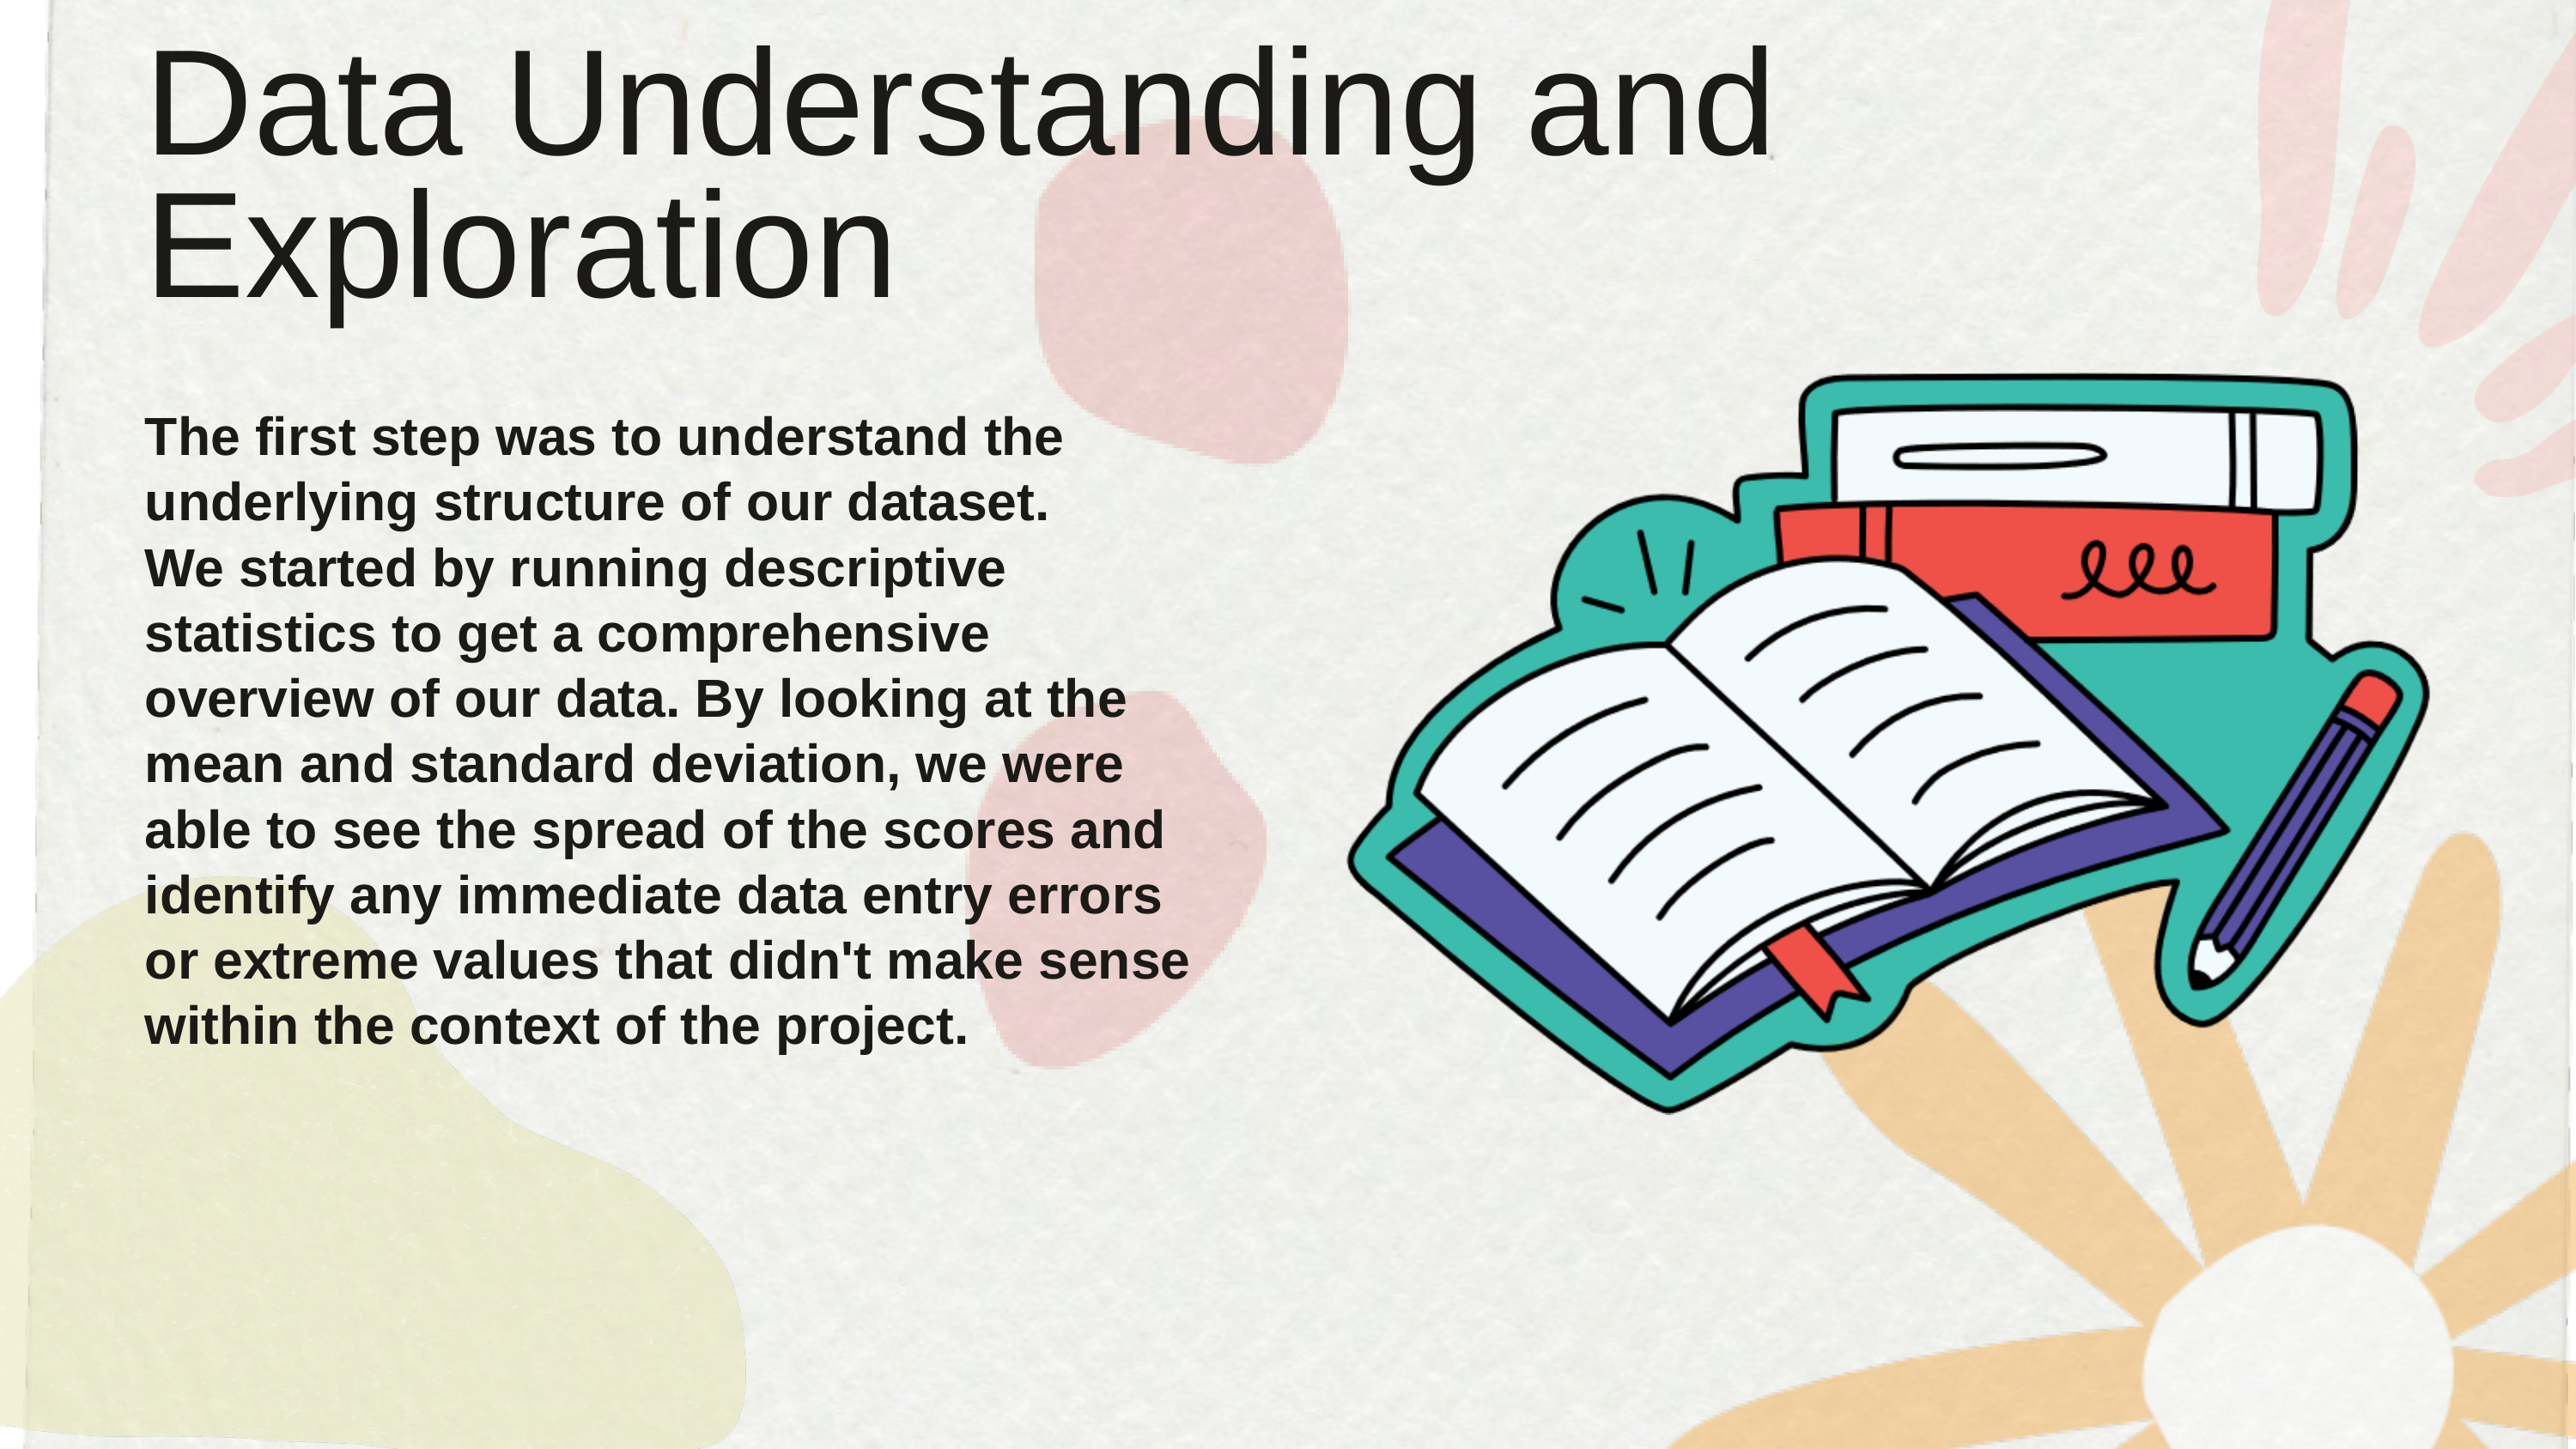

Data Understanding and Exploration

The first step was to understand the underlying structure of our dataset.
We started by running descriptive statistics to get a comprehensive overview of our data. By looking at the mean and standard deviation, we were able to see the spread of the scores and identify any immediate data entry errors or extreme values that didn't make sense within the context of the project.